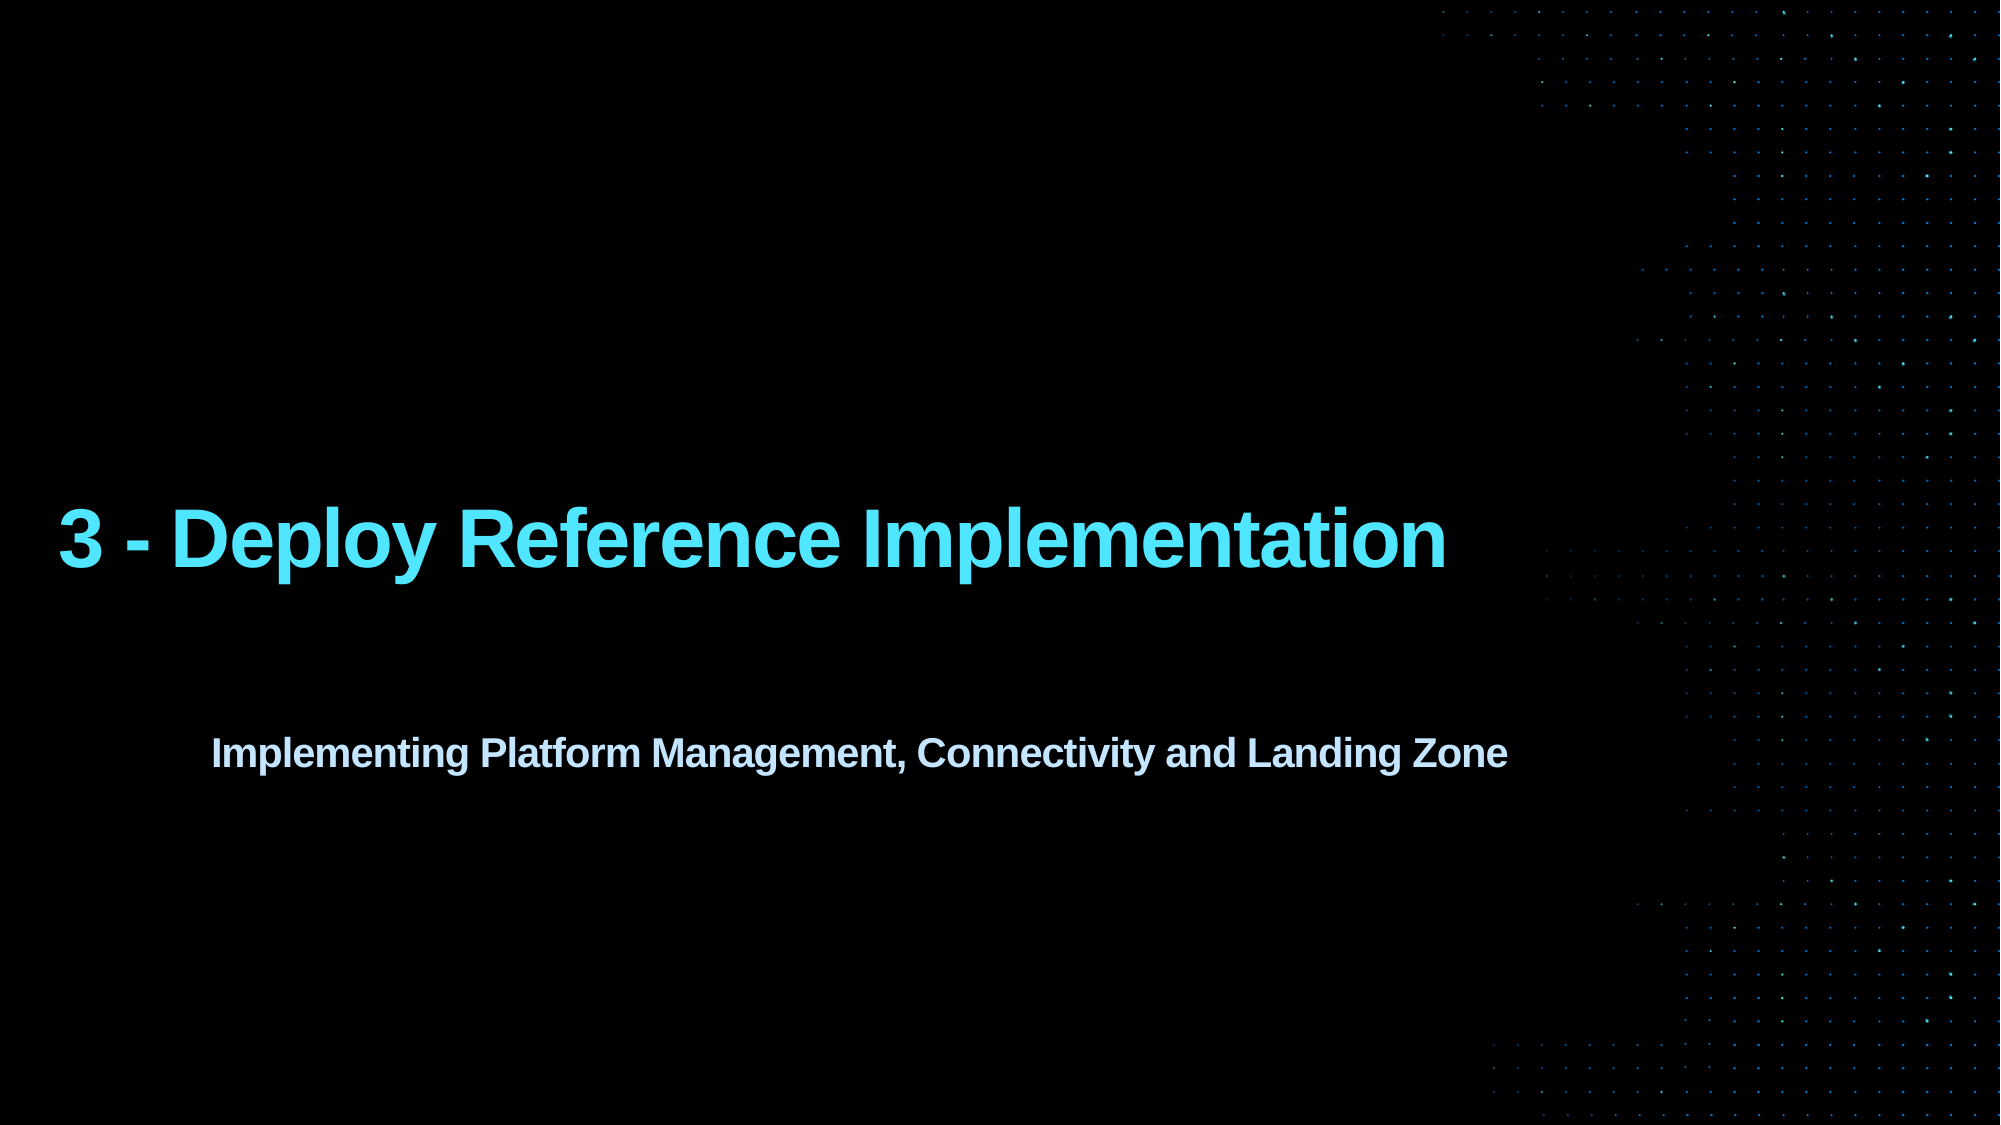

# 3 - Deploy Reference Implementation

Implementing Platform Management, Connectivity and Landing Zone